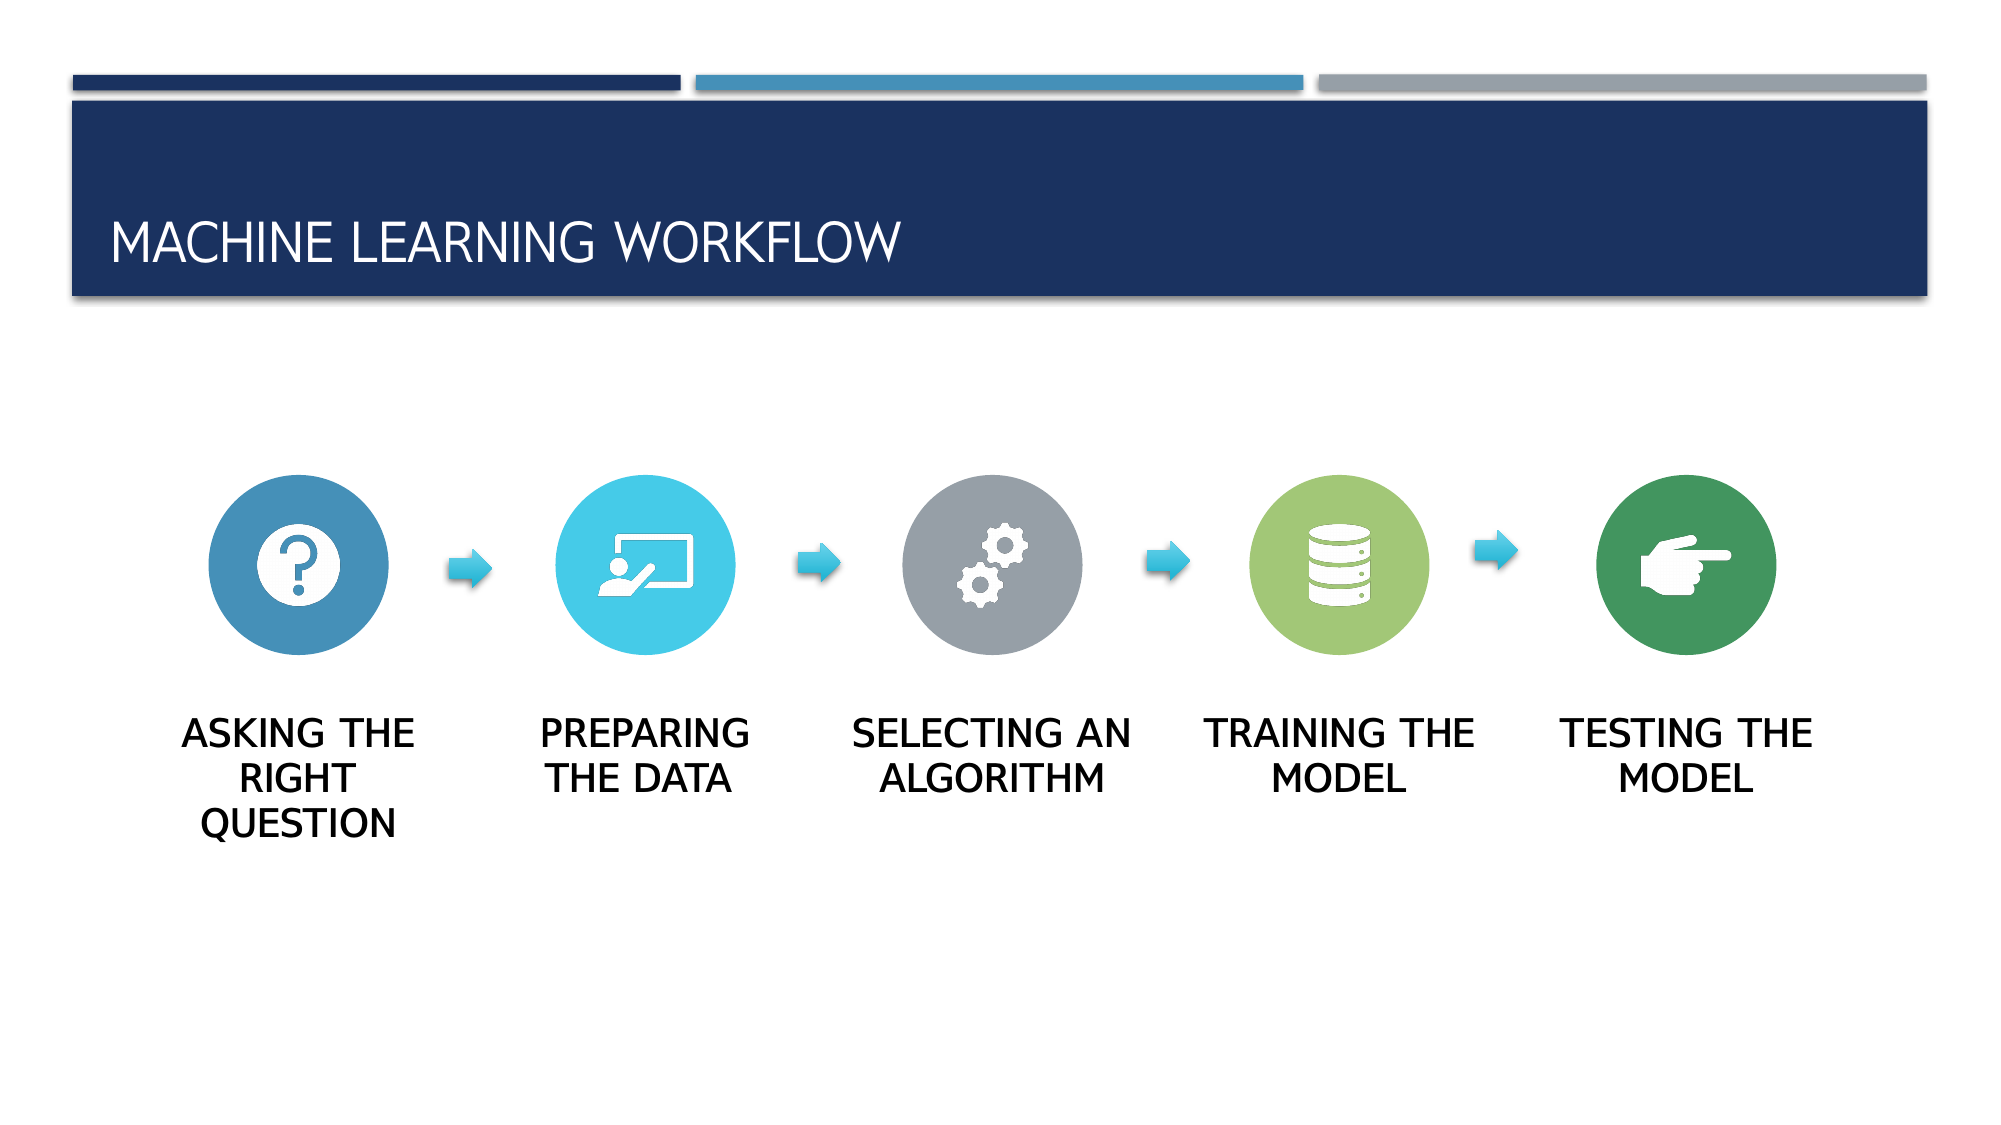

# Machine learning workflow
Asking the right question
Preparing the data
Selecting an algorithm
Training the model
Testing the model